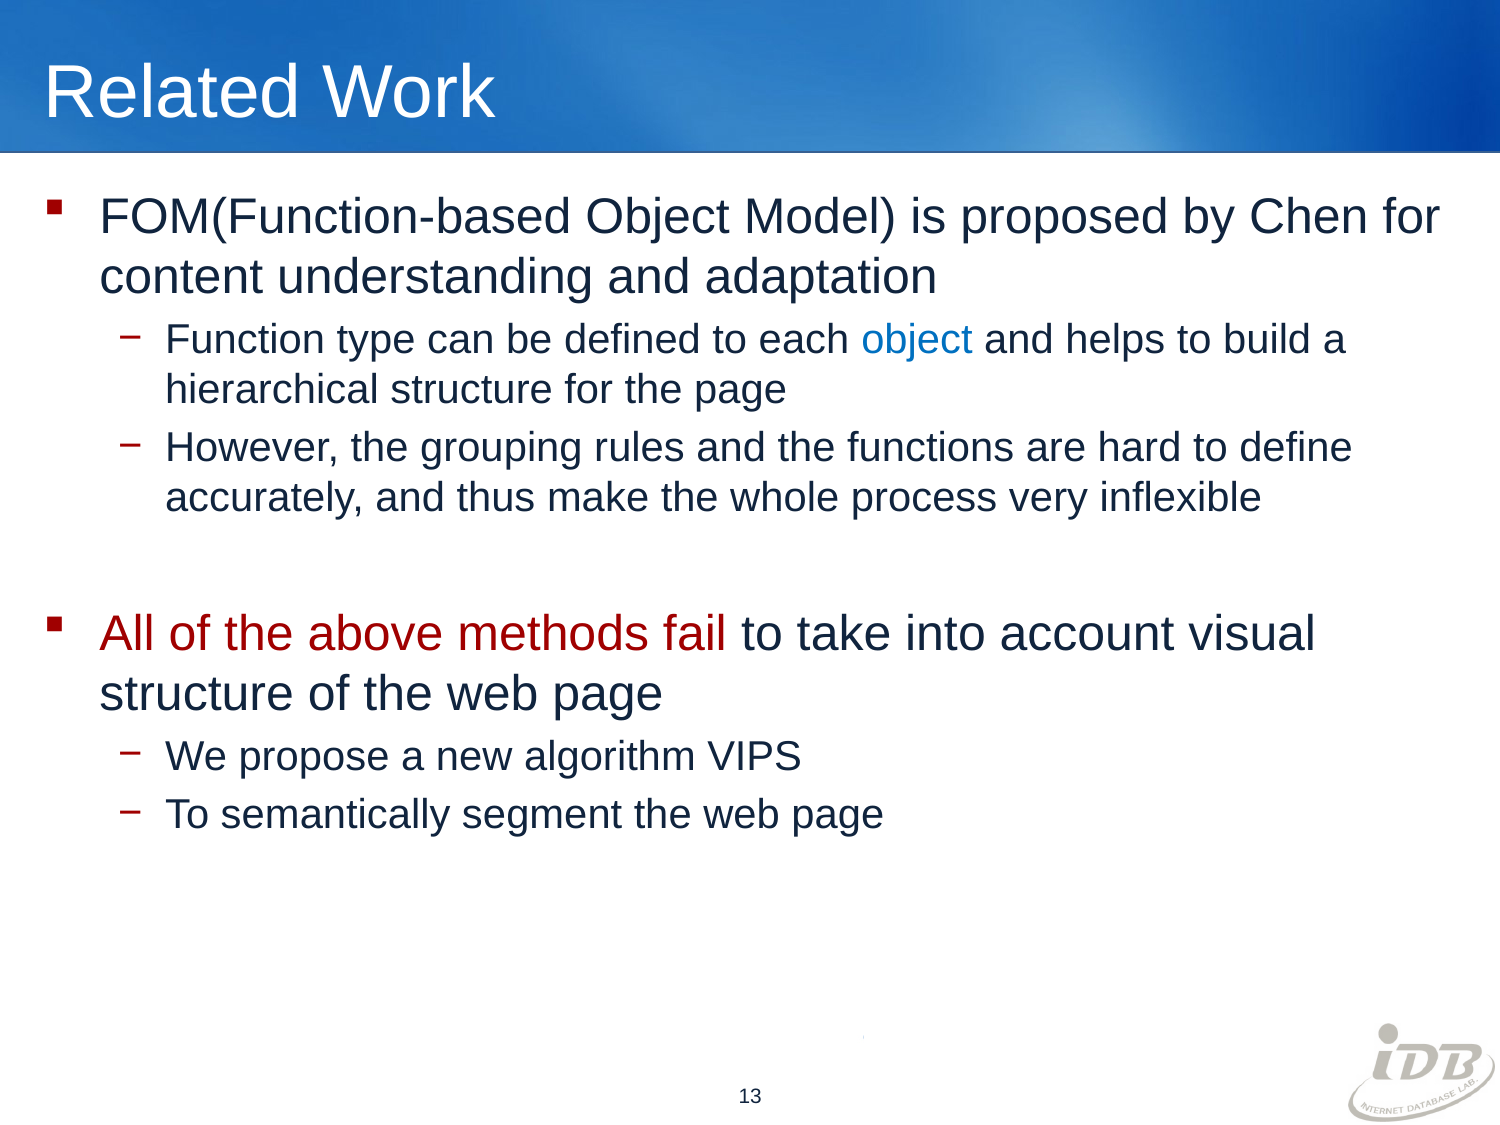

# Related Work
FOM(Function-based Object Model) is proposed by Chen for content understanding and adaptation
Function type can be defined to each object and helps to build a hierarchical structure for the page
However, the grouping rules and the functions are hard to define accurately, and thus make the whole process very inflexible

All of the above methods fail to take into account visual structure of the web page
We propose a new algorithm VIPS
To semantically segment the web page
13